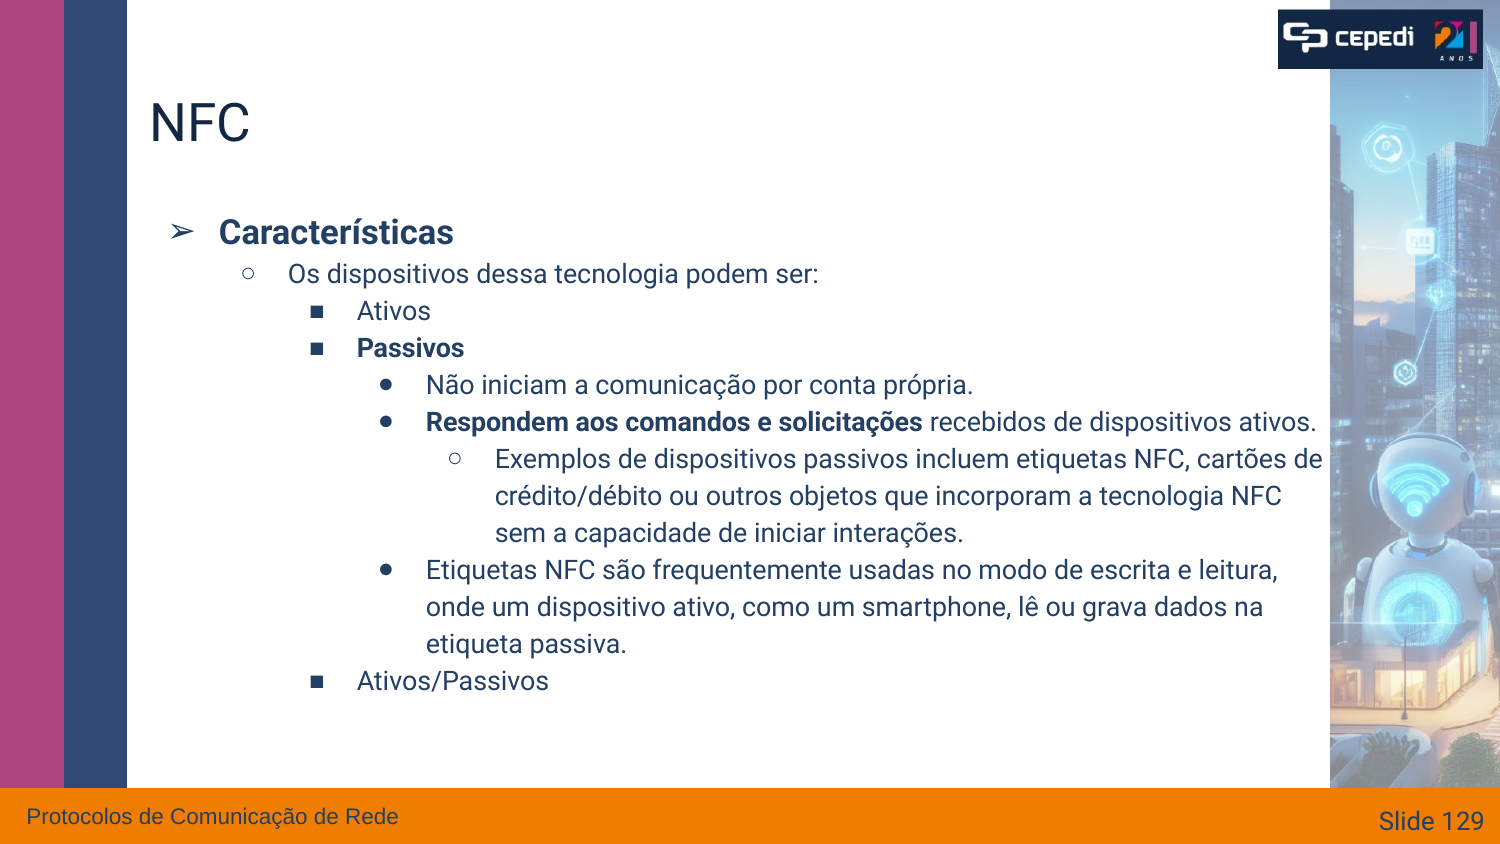

# NFC
Características
Os dispositivos dessa tecnologia podem ser:
Ativos
Passivos
Não iniciam a comunicação por conta própria.
Respondem aos comandos e solicitações recebidos de dispositivos ativos.
Exemplos de dispositivos passivos incluem etiquetas NFC, cartões de crédito/débito ou outros objetos que incorporam a tecnologia NFC sem a capacidade de iniciar interações.
Etiquetas NFC são frequentemente usadas no modo de escrita e leitura, onde um dispositivo ativo, como um smartphone, lê ou grava dados na etiqueta passiva.
Ativos/Passivos
Protocolos de Comunicação de Rede
Slide 129